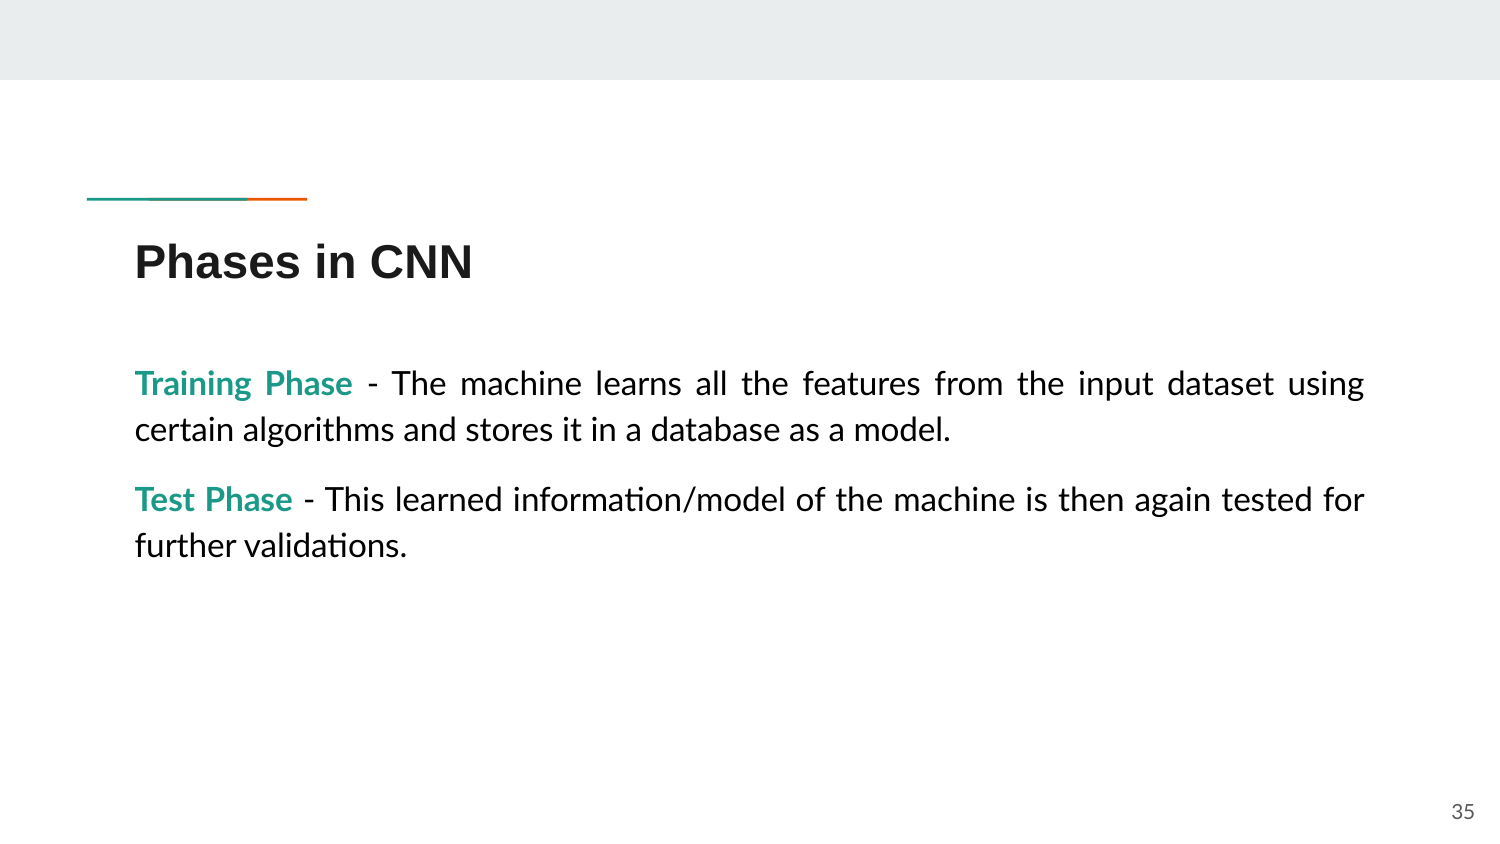

# Phases in CNN
Training Phase - The machine learns all the features from the input dataset using certain algorithms and stores it in a database as a model.
Test Phase - This learned information/model of the machine is then again tested for further validations.
35